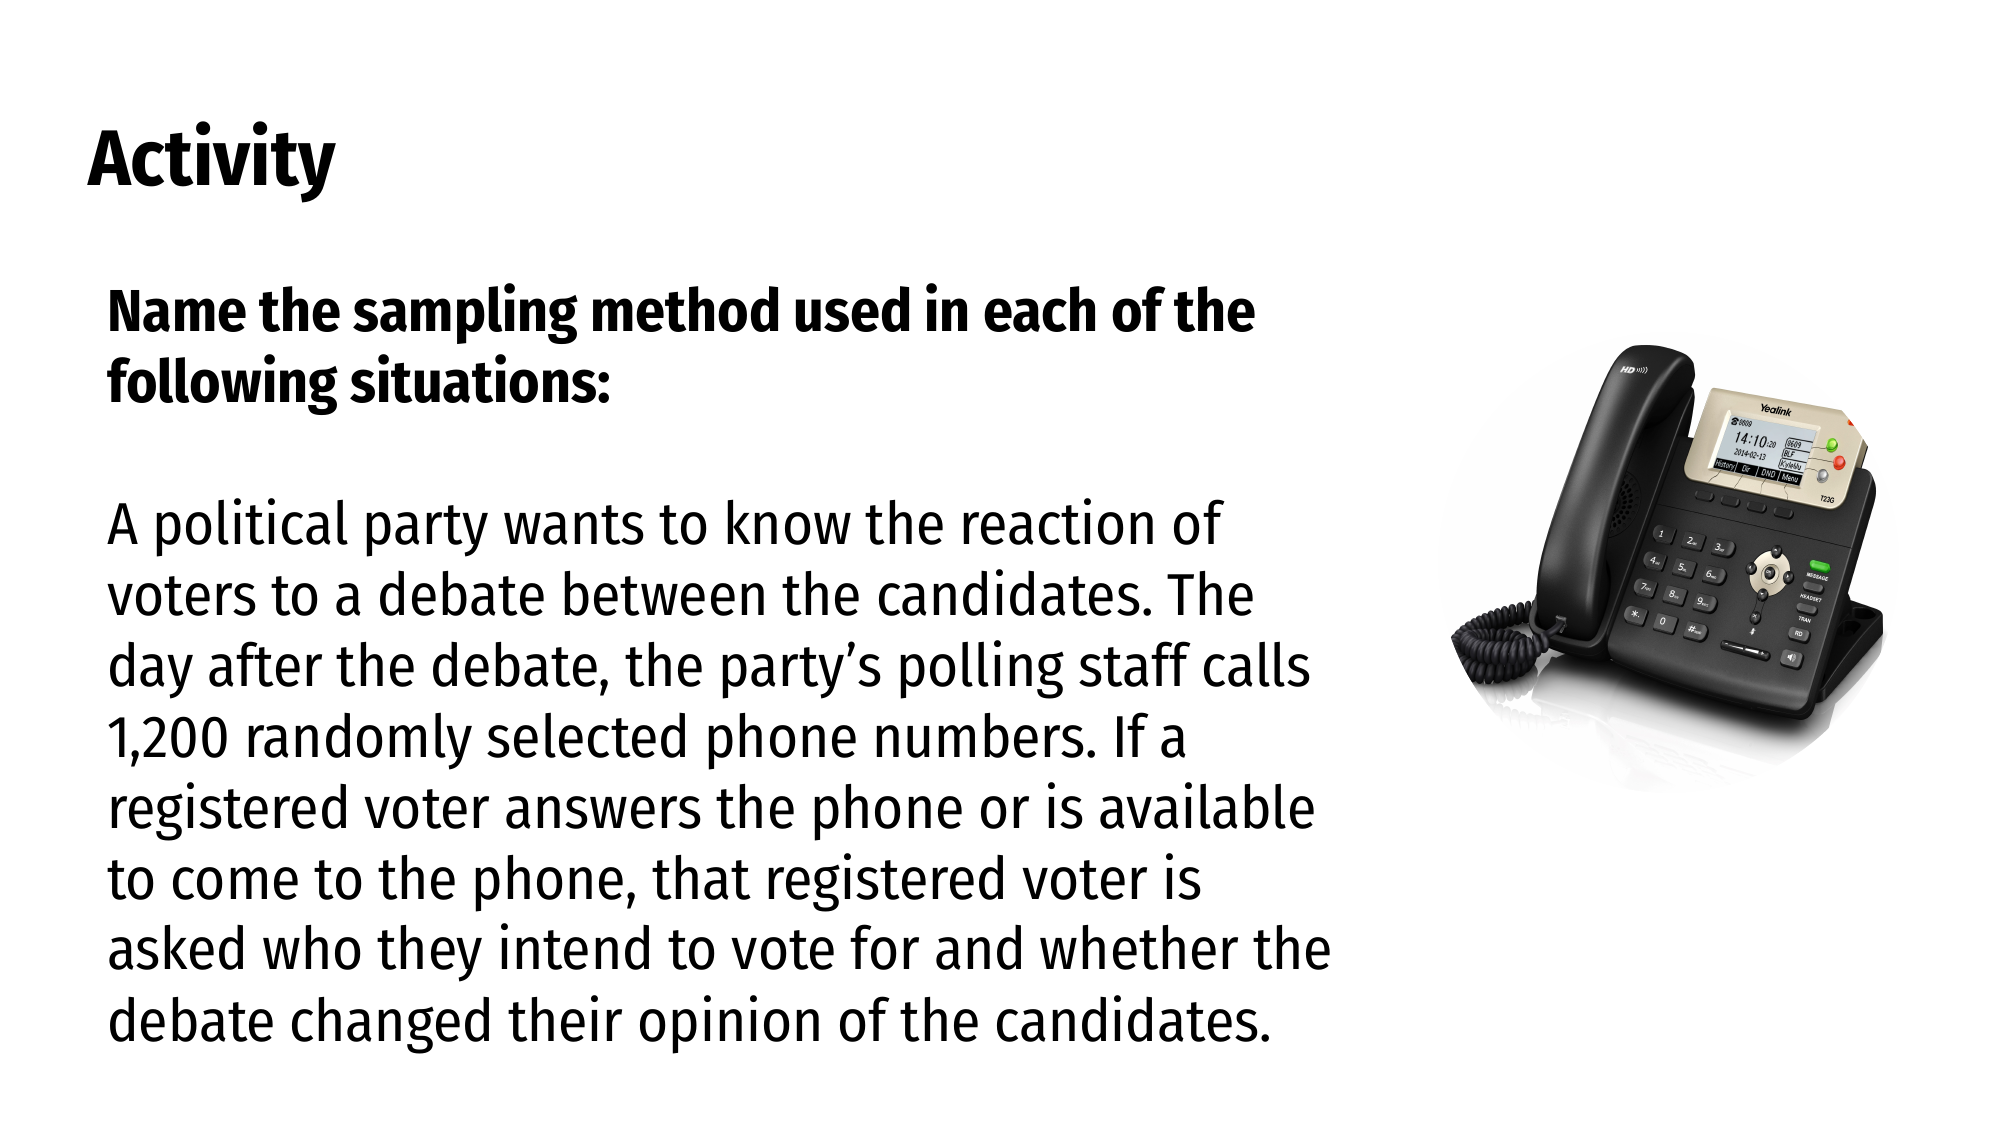

# Activity
Name the sampling method used in each of the following situations:

A political party wants to know the reaction of voters to a debate between the candidates. The day after the debate, the party’s polling staff calls 1,200 randomly selected phone numbers. If a registered voter answers the phone or is available to come to the phone, that registered voter is asked who they intend to vote for and whether the debate changed their opinion of the candidates.